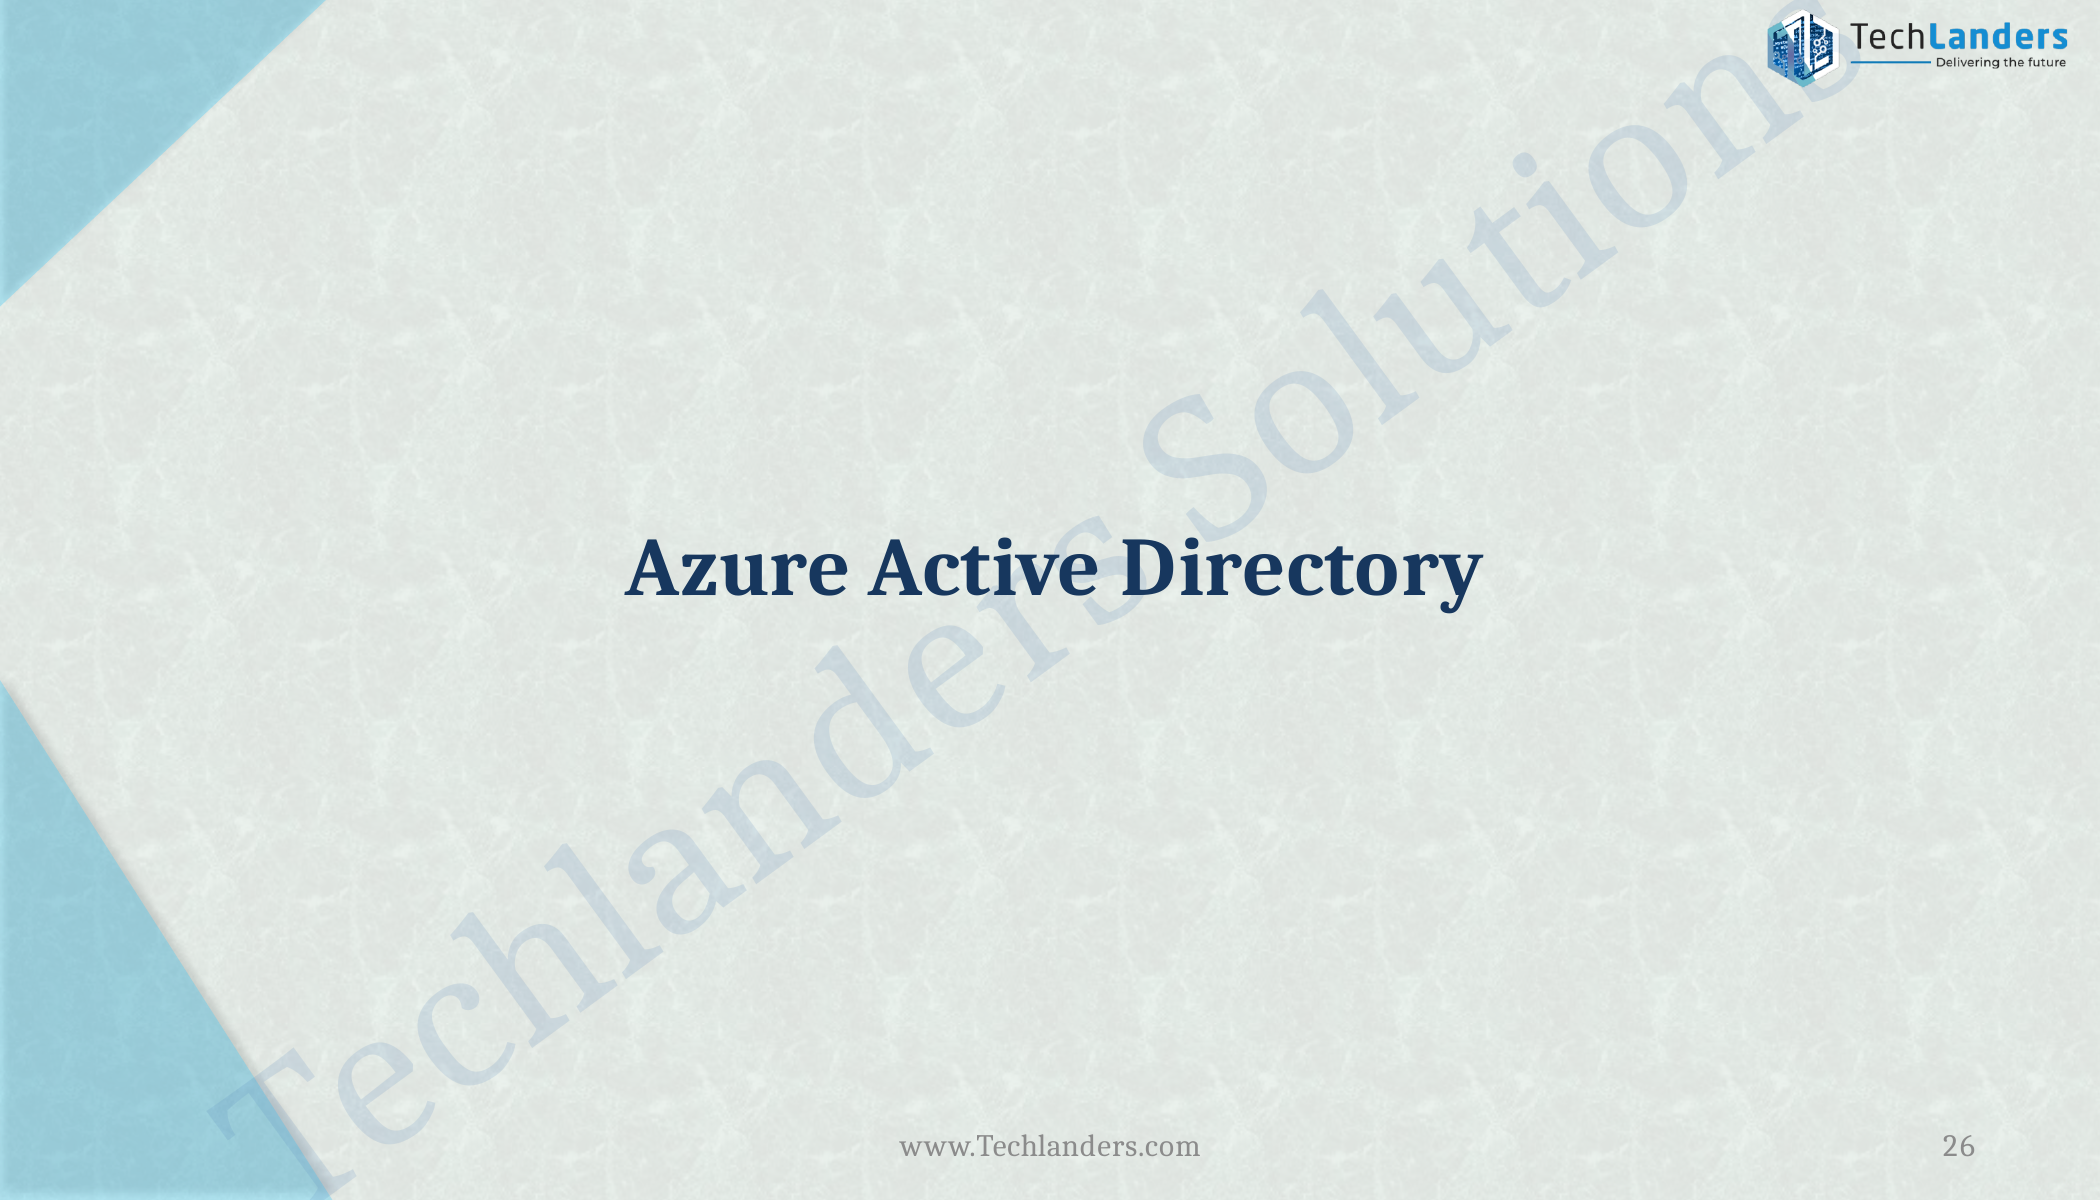

# Azure Active Directory
Techlanders Solutions
www.Techlanders.com
26